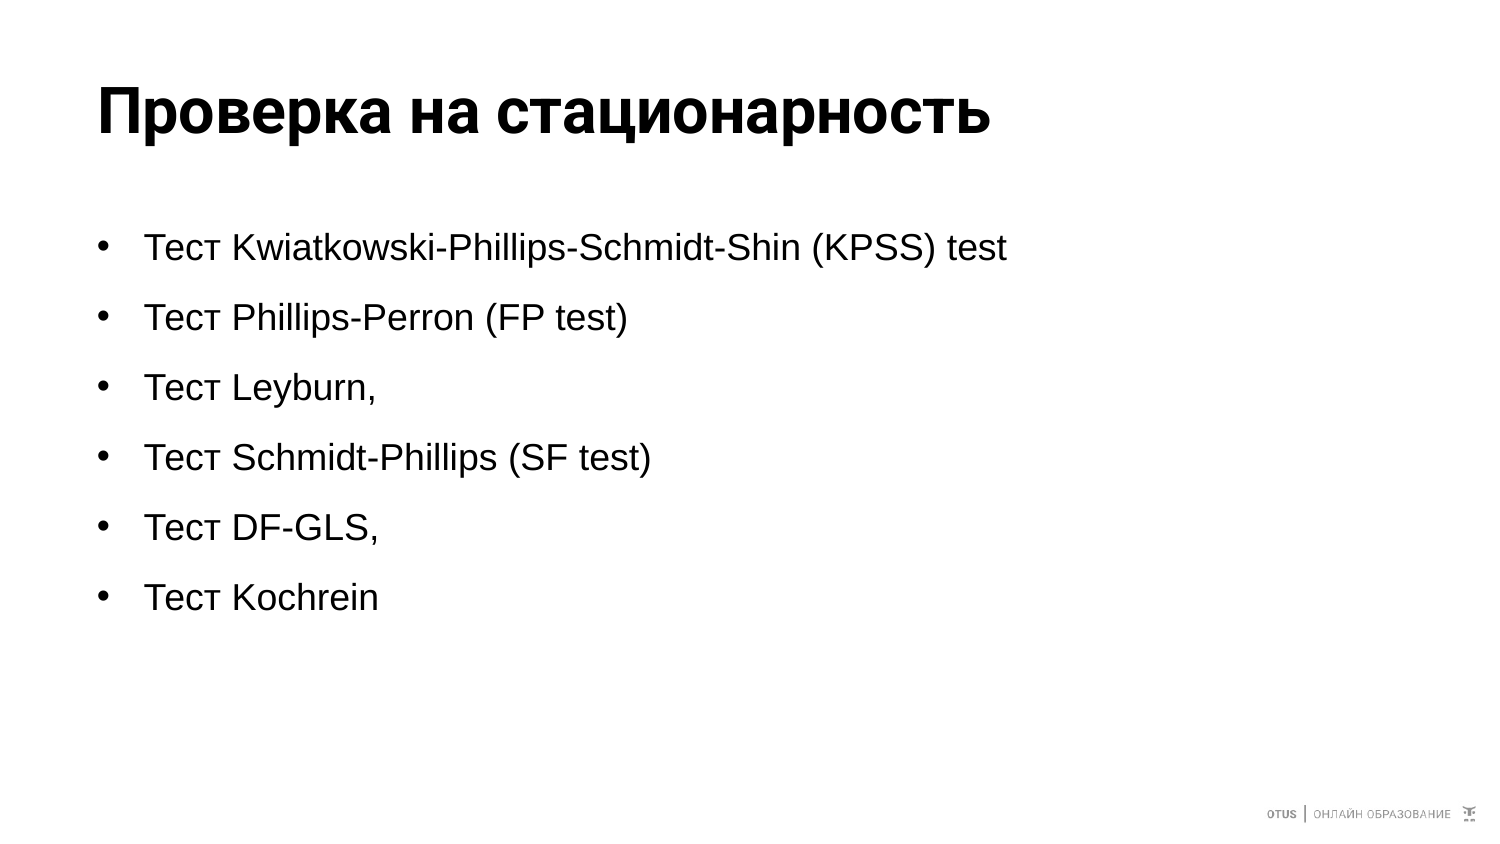

# Проверка на стационарность
Тест Kwiatkowski-Phillips-Schmidt-Shin (KPSS) test
Тест Phillips-Perron (FP test)
Тест Leyburn,
Тест Schmidt-Phillips (SF test)
Тест DF-GLS,
Тест Kochrein